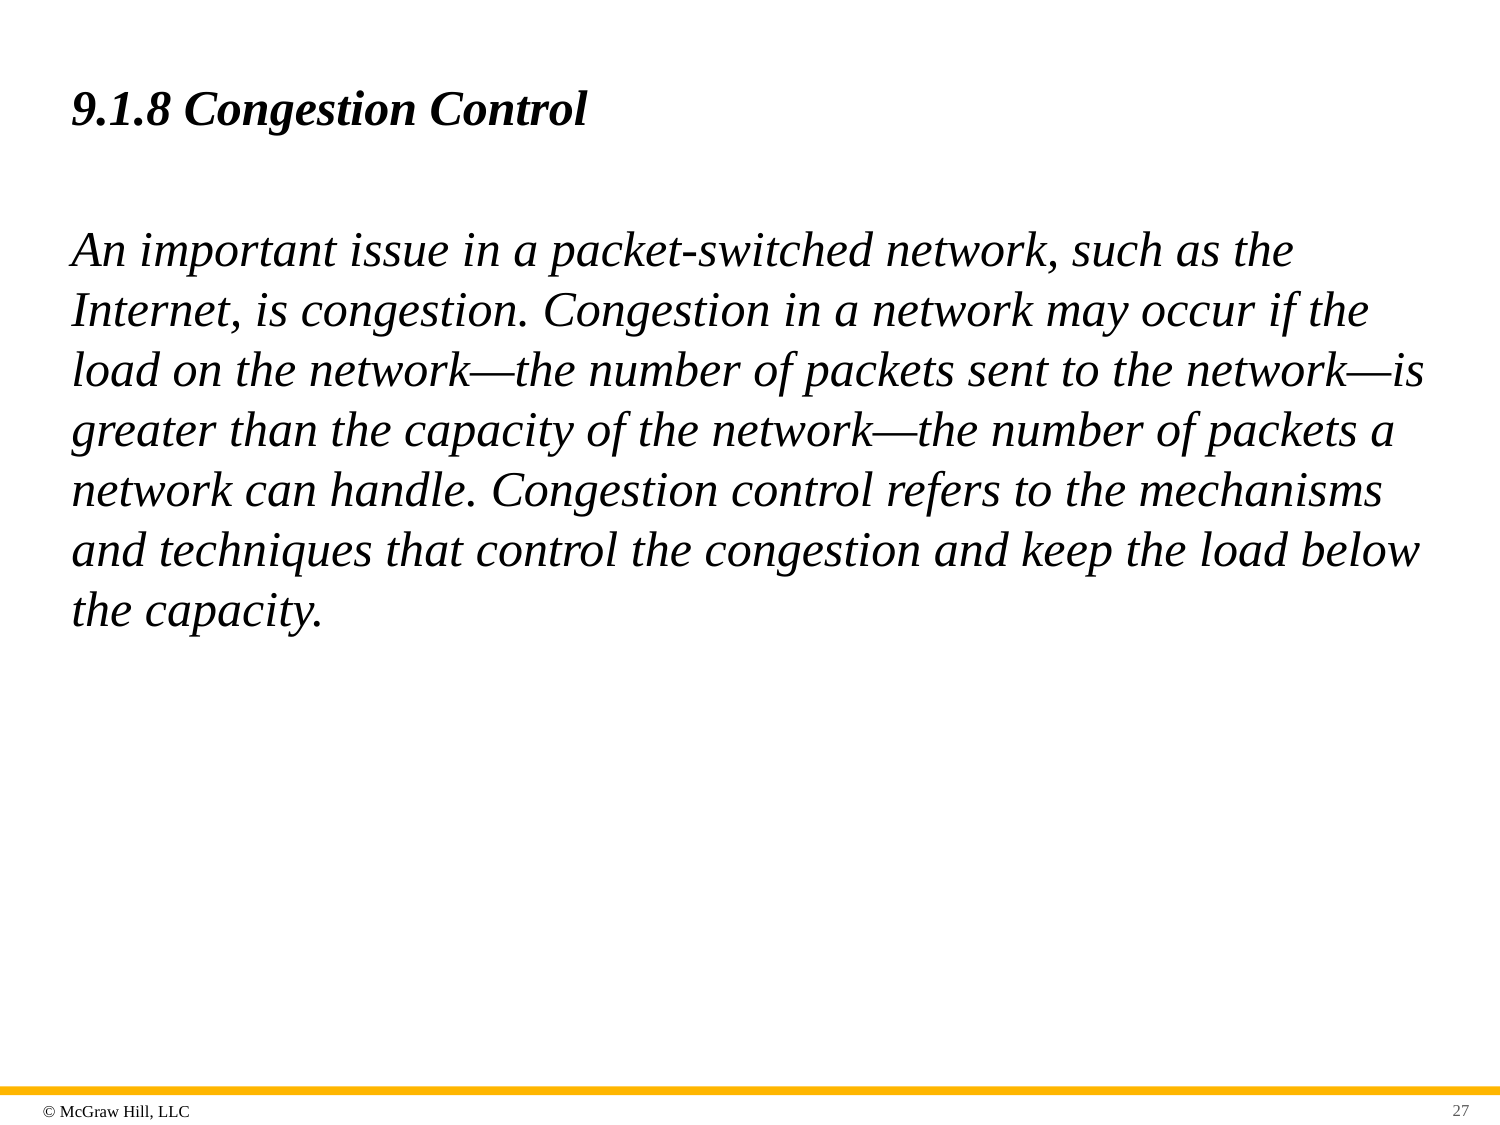

# 9.1.8 Congestion Control
An important issue in a packet-switched network, such as the Internet, is congestion. Congestion in a network may occur if the load on the network—the number of packets sent to the network—is greater than the capacity of the network—the number of packets a network can handle. Congestion control refers to the mechanisms and techniques that control the congestion and keep the load below the capacity.
27